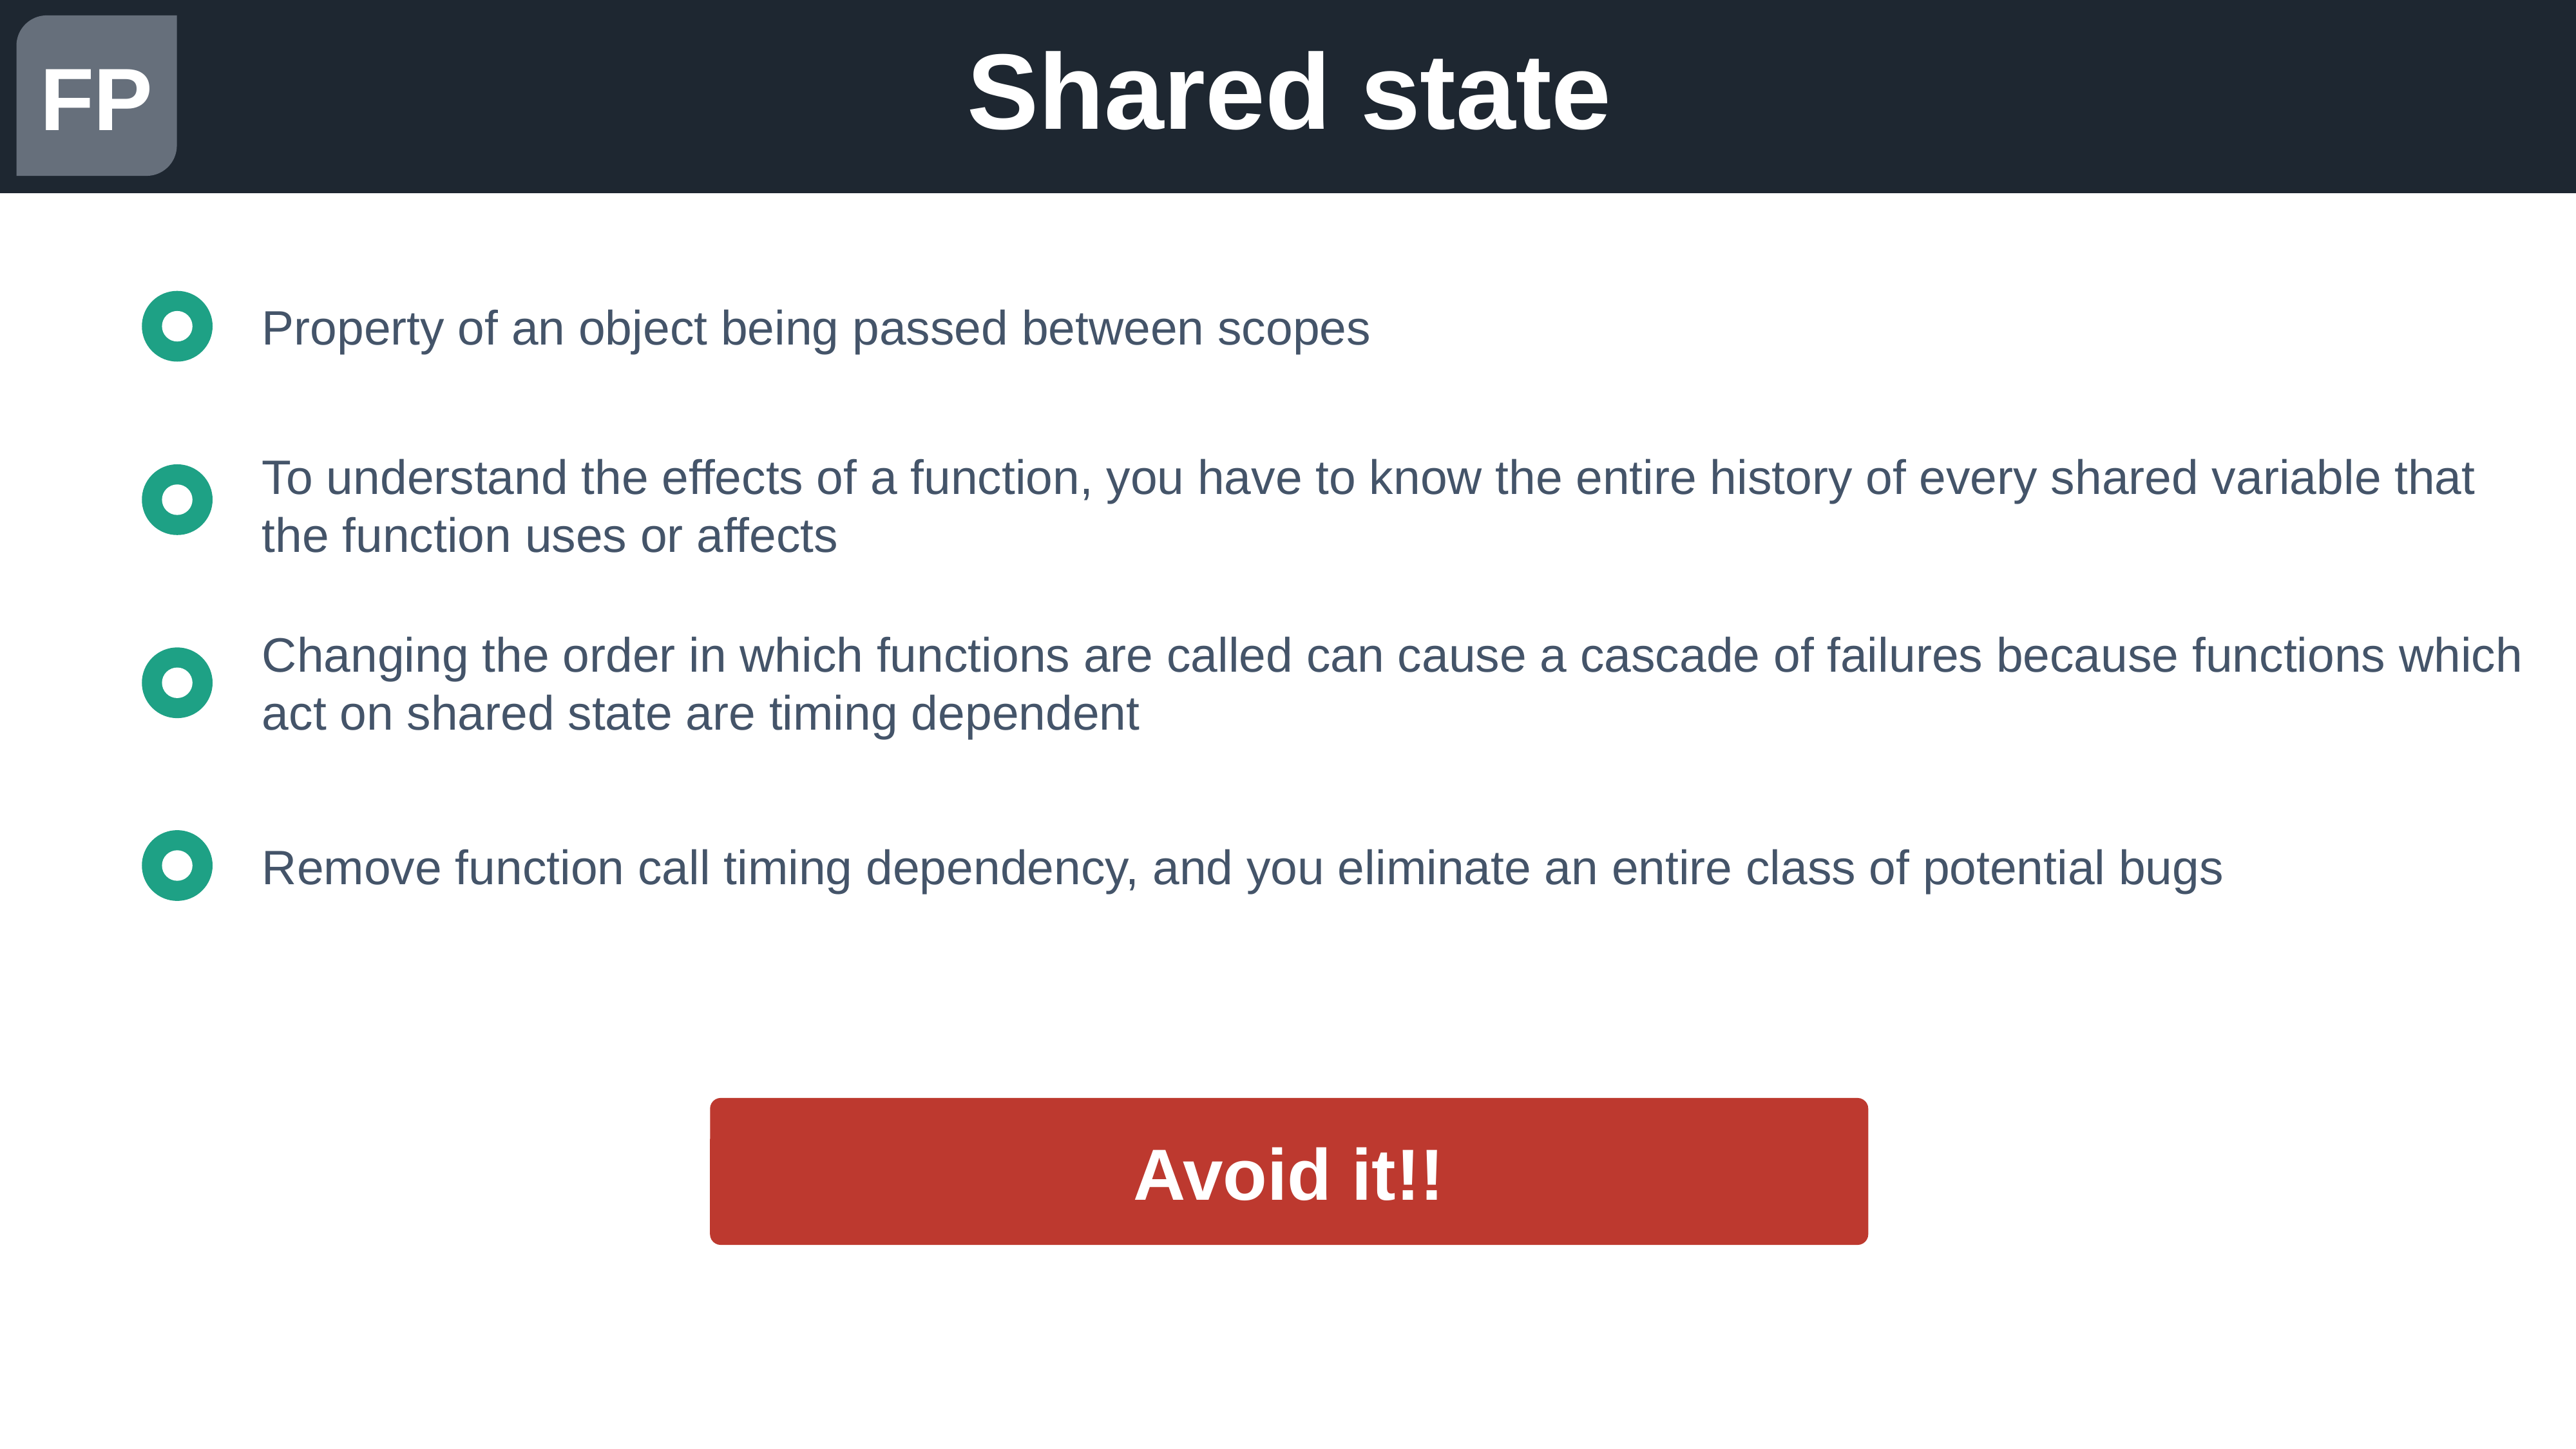

Shared state
FP
Property of an object being passed between scopes

To understand the effects of a function, you have to know the entire history of every shared variable that the function uses or affects

Changing the order in which functions are called can cause a cascade of failures because functions which act on shared state are timing dependent

Remove function call timing dependency, and you eliminate an entire class of potential bugs

Avoid it!!